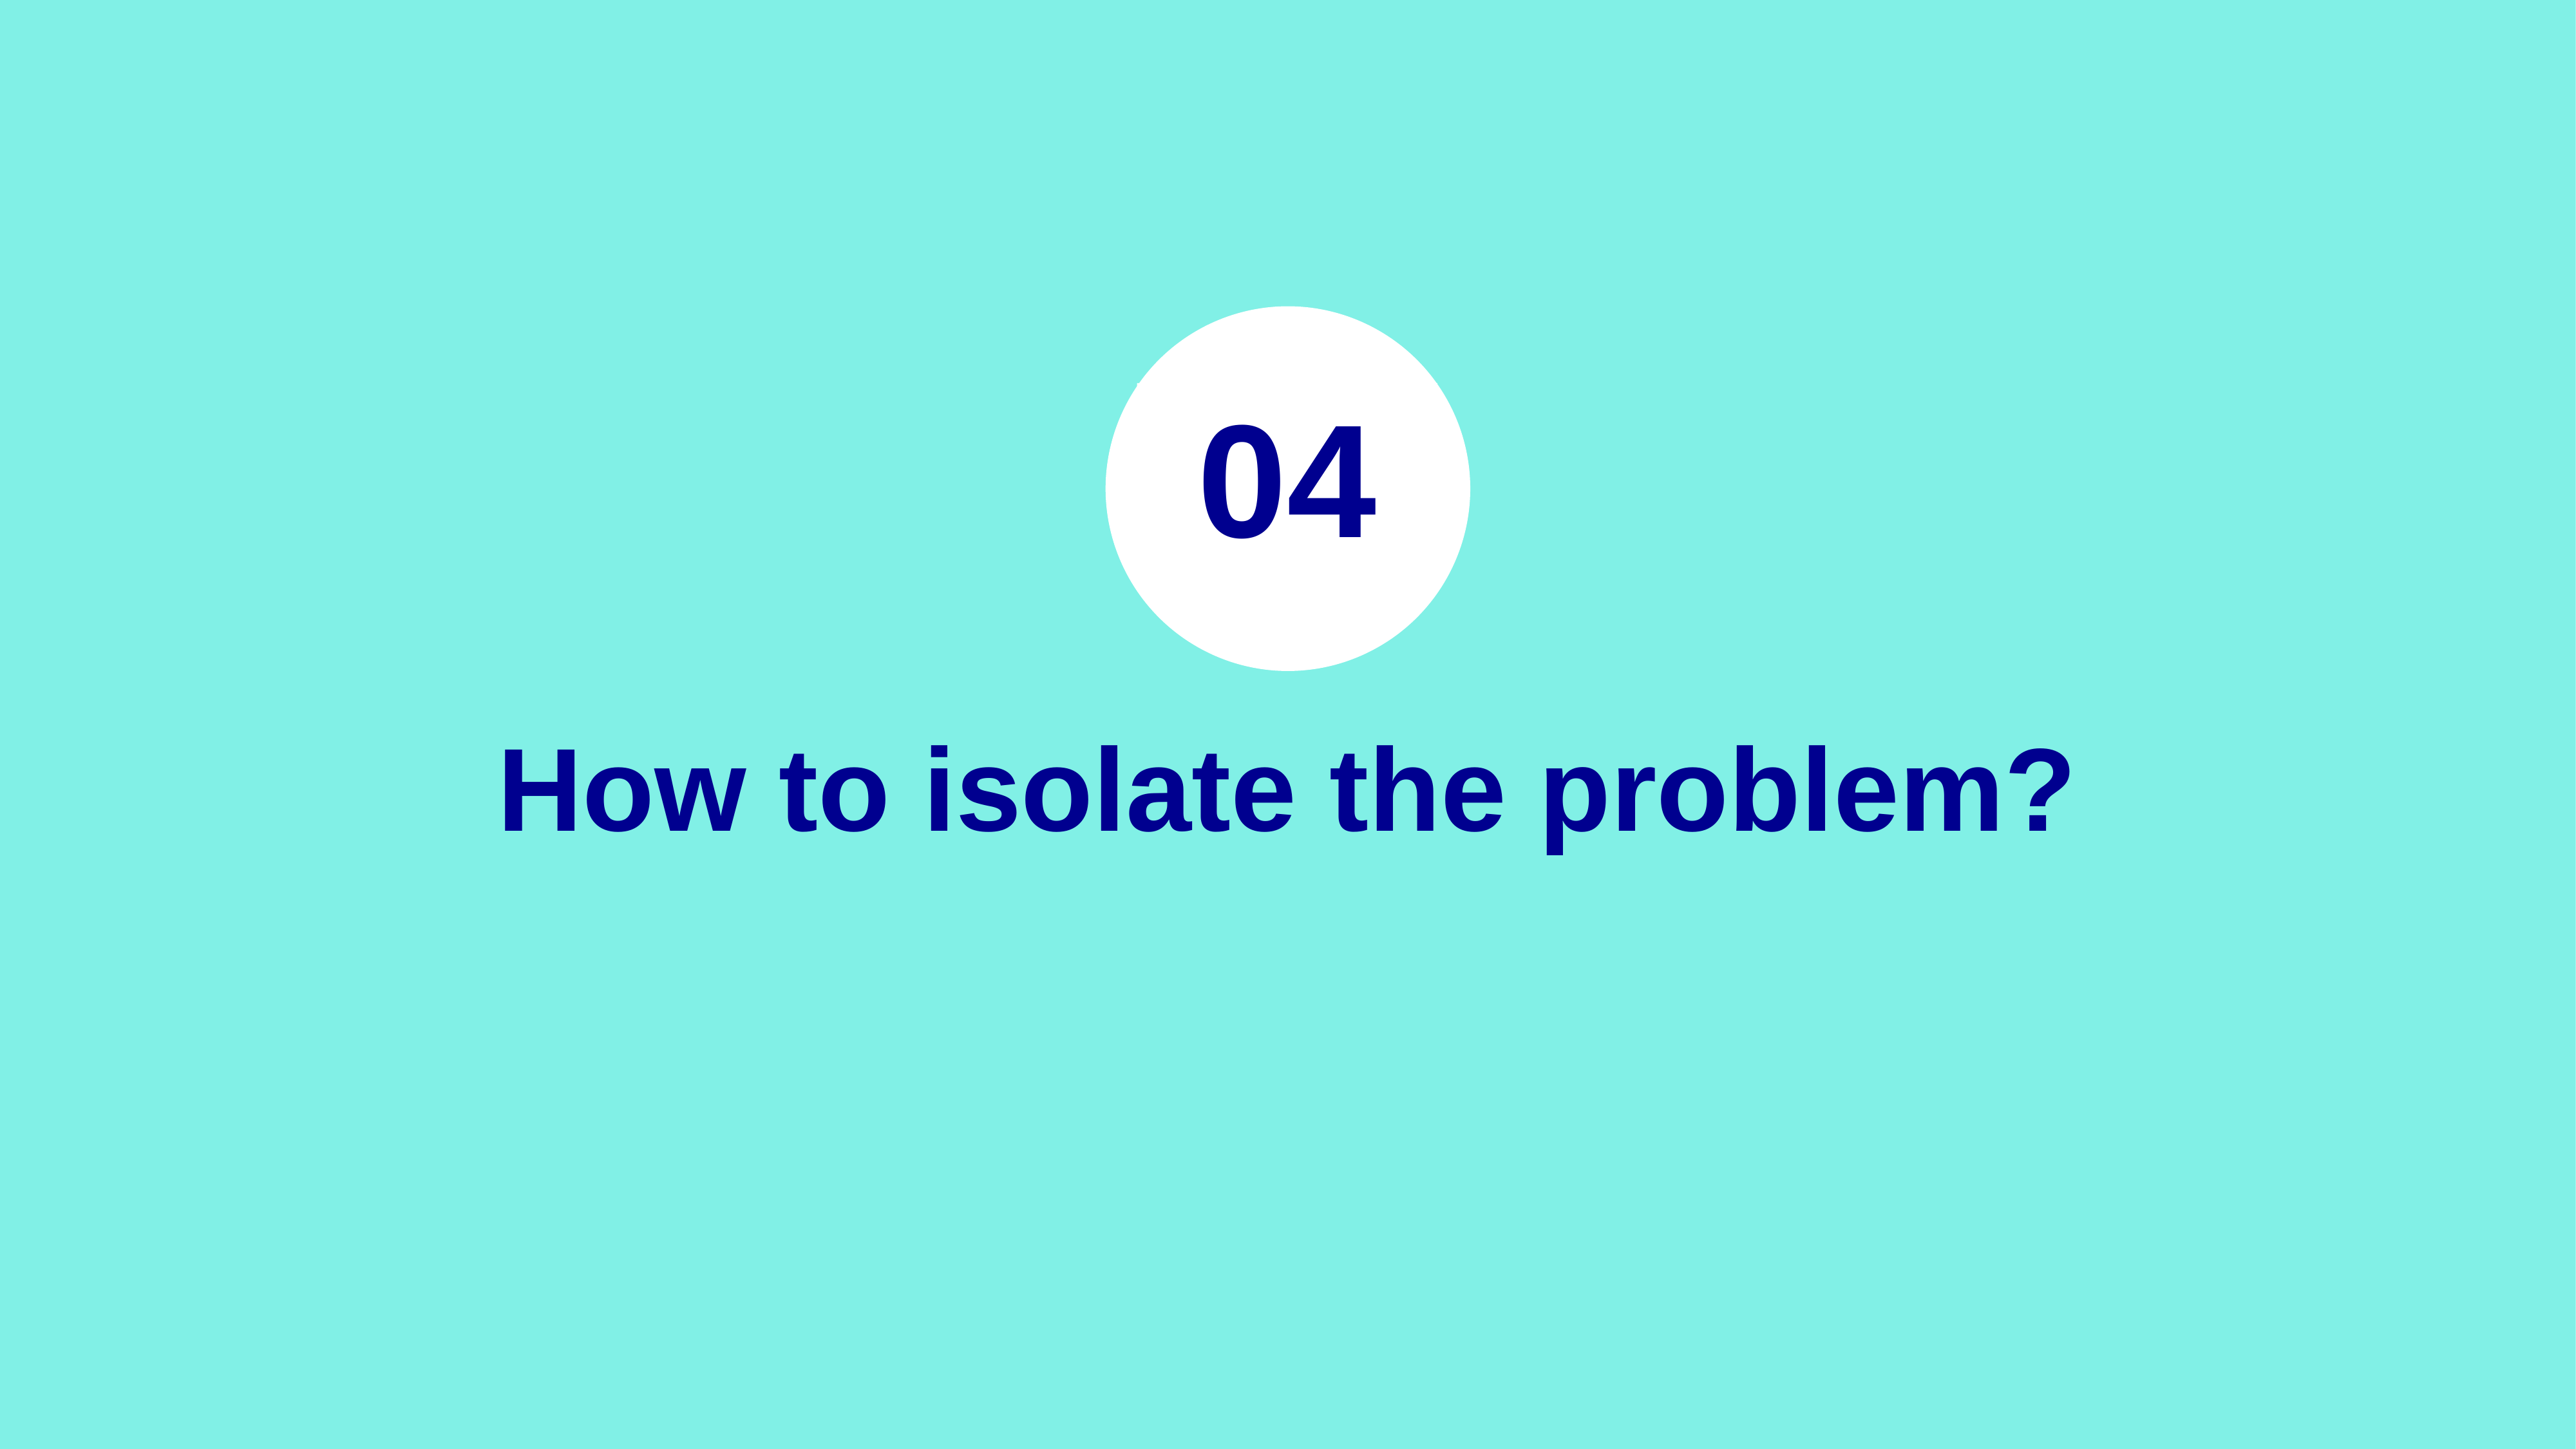

04
# How to isolate the problem?